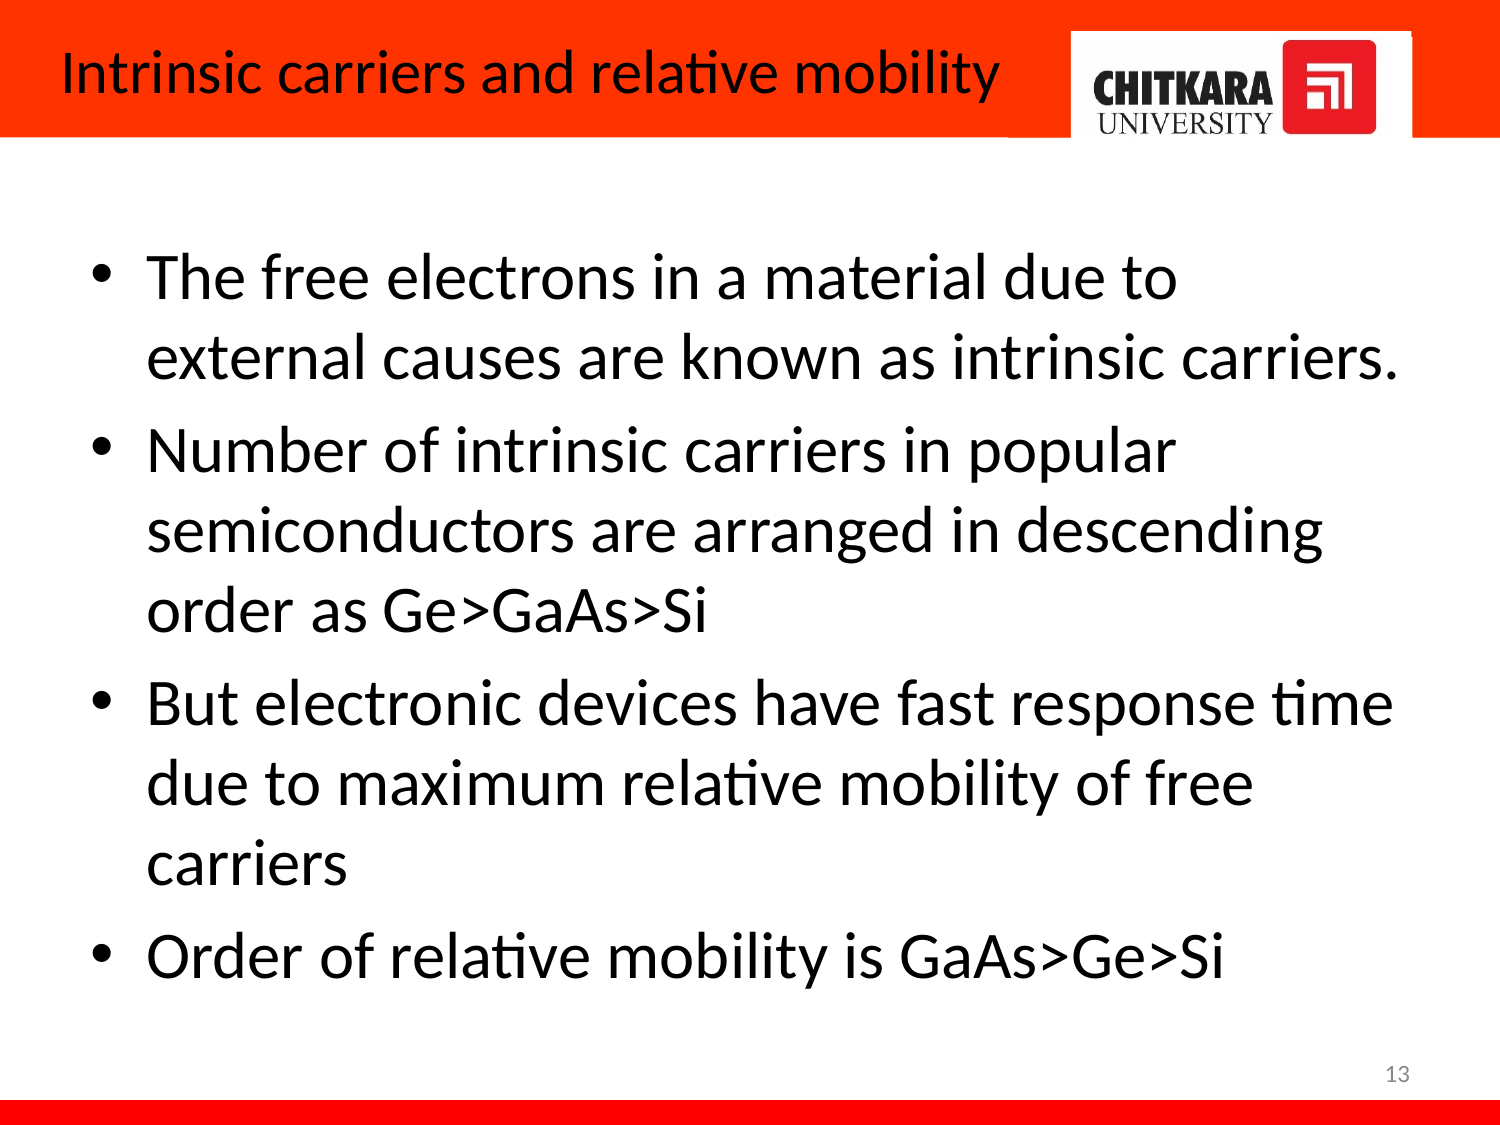

# Intrinsic carriers and relative mobility
The free electrons in a material due to external causes are known as intrinsic carriers.
Number of intrinsic carriers in popular semiconductors are arranged in descending order as Ge>GaAs>Si
But electronic devices have fast response time due to maximum relative mobility of free carriers
Order of relative mobility is GaAs>Ge>Si
13